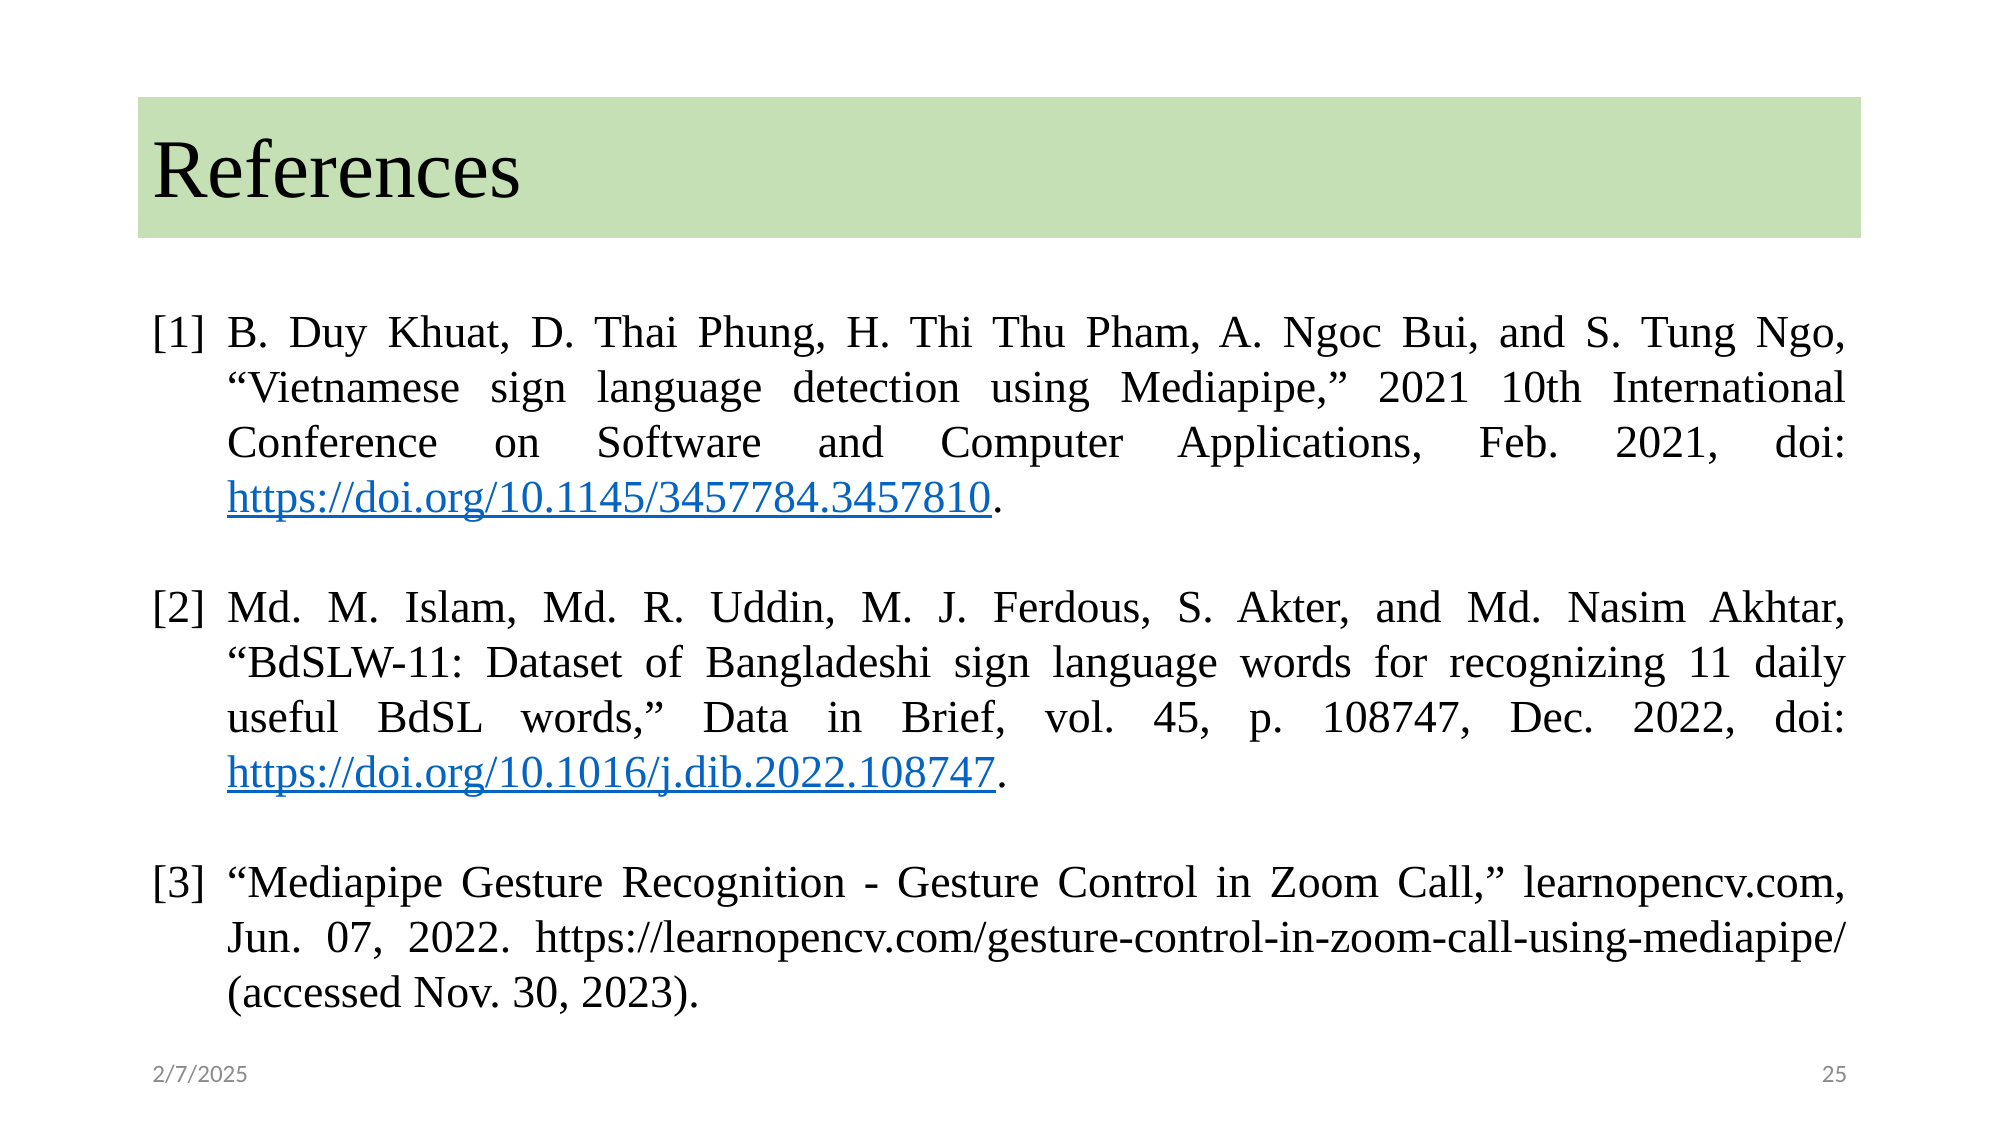

# References

[1]	B. Duy Khuat, D. Thai Phung, H. Thi Thu Pham, A. Ngoc Bui, and S. Tung Ngo, “Vietnamese sign language detection using Mediapipe,” 2021 10th International Conference on Software and Computer Applications, Feb. 2021, doi: https://doi.org/10.1145/3457784.3457810.

[2]	Md. M. Islam, Md. R. Uddin, M. J. Ferdous, S. Akter, and Md. Nasim Akhtar, “BdSLW-11: Dataset of Bangladeshi sign language words for recognizing 11 daily useful BdSL words,” Data in Brief, vol. 45, p. 108747, Dec. 2022, doi: https://doi.org/10.1016/j.dib.2022.108747.

[3]	“Mediapipe Gesture Recognition - Gesture Control in Zoom Call,” learnopencv.com, Jun. 07, 2022. https://learnopencv.com/gesture-control-in-zoom-call-using-mediapipe/ (accessed Nov. 30, 2023).
2/7/2025
25